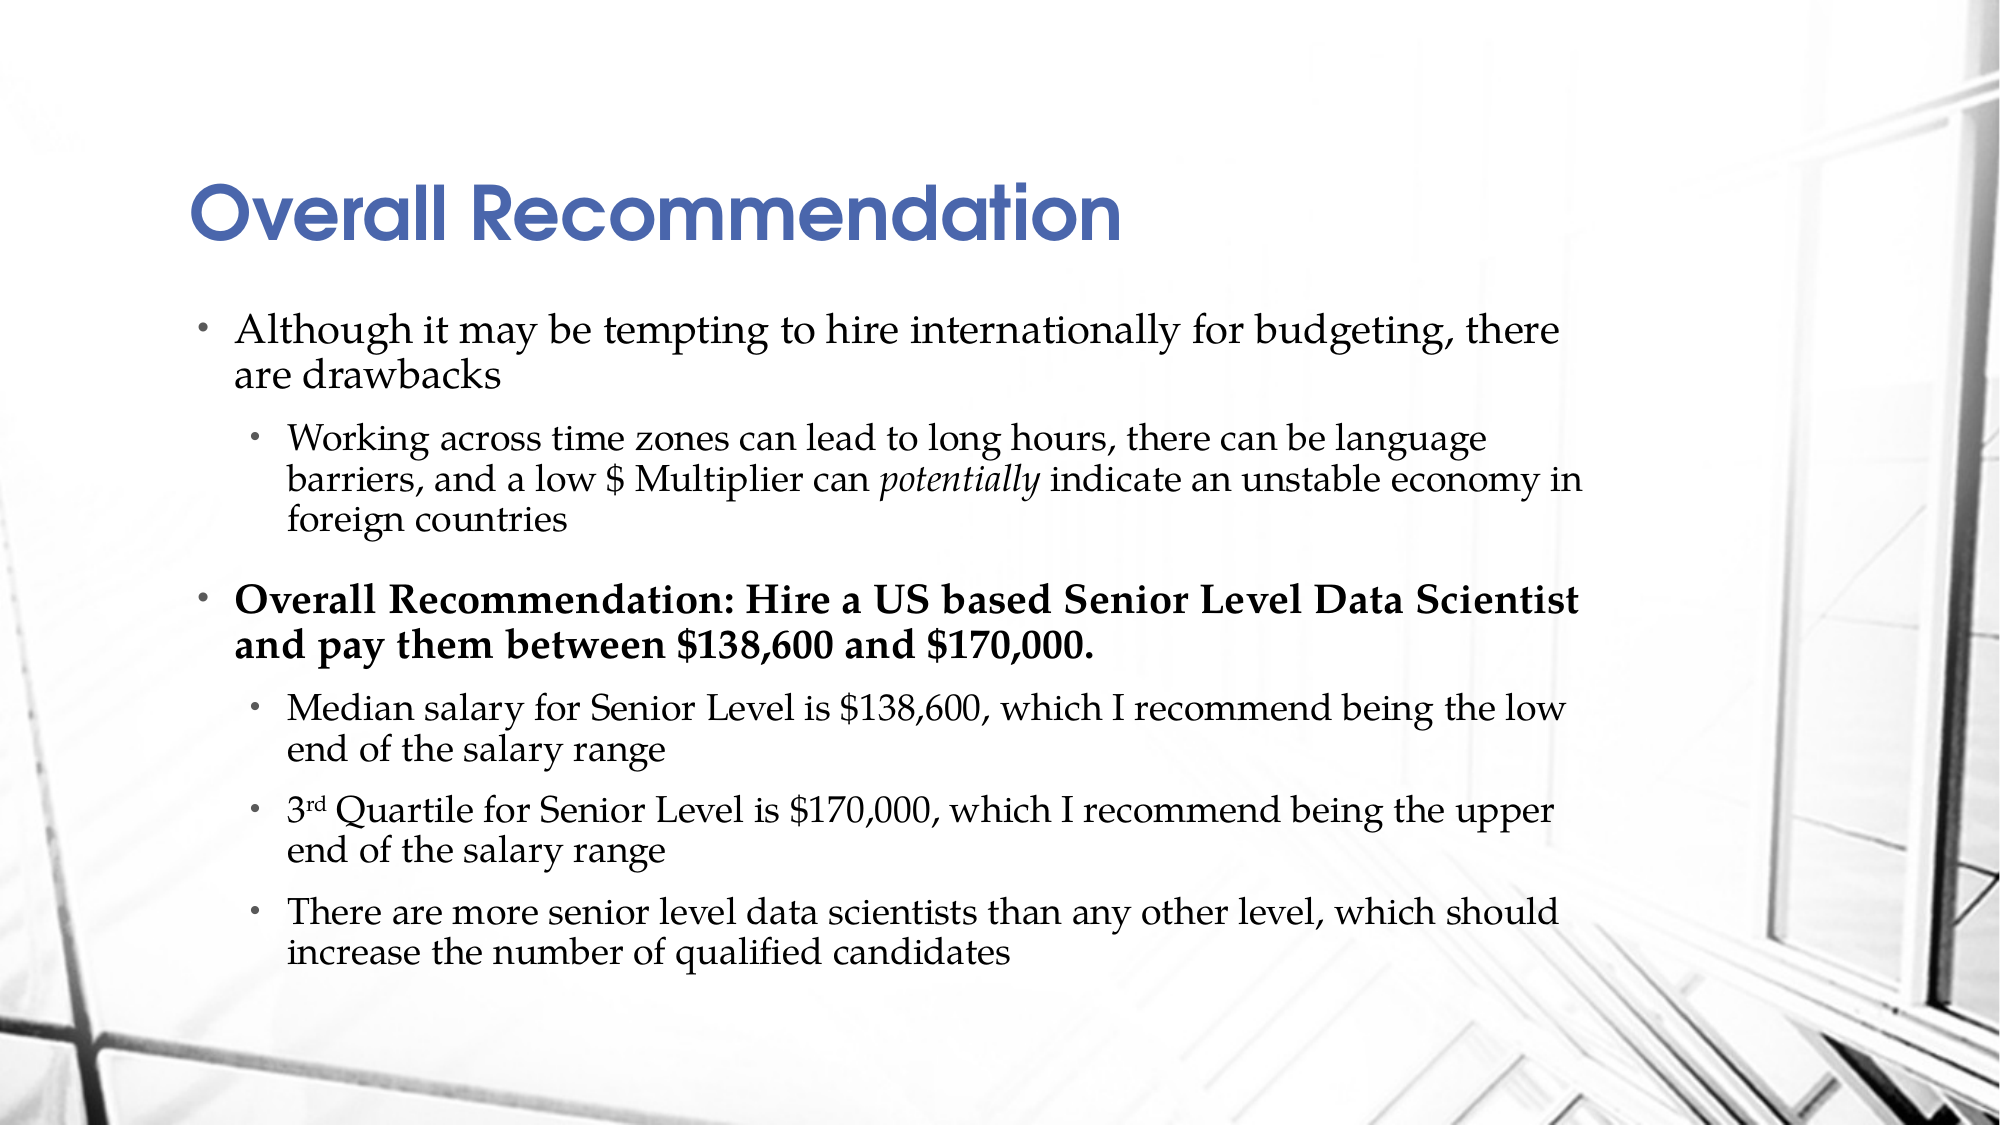

# Overall Recommendation
Although it may be tempting to hire internationally for budgeting, there are drawbacks
Working across time zones can lead to long hours, there can be language barriers, and a low $ Multiplier can potentially indicate an unstable economy in foreign countries
Overall Recommendation: Hire a US based Senior Level Data Scientist and pay them between $138,600 and $170,000.
Median salary for Senior Level is $138,600, which I recommend being the low end of the salary range
3rd Quartile for Senior Level is $170,000, which I recommend being the upper end of the salary range
There are more senior level data scientists than any other level, which should increase the number of qualified candidates